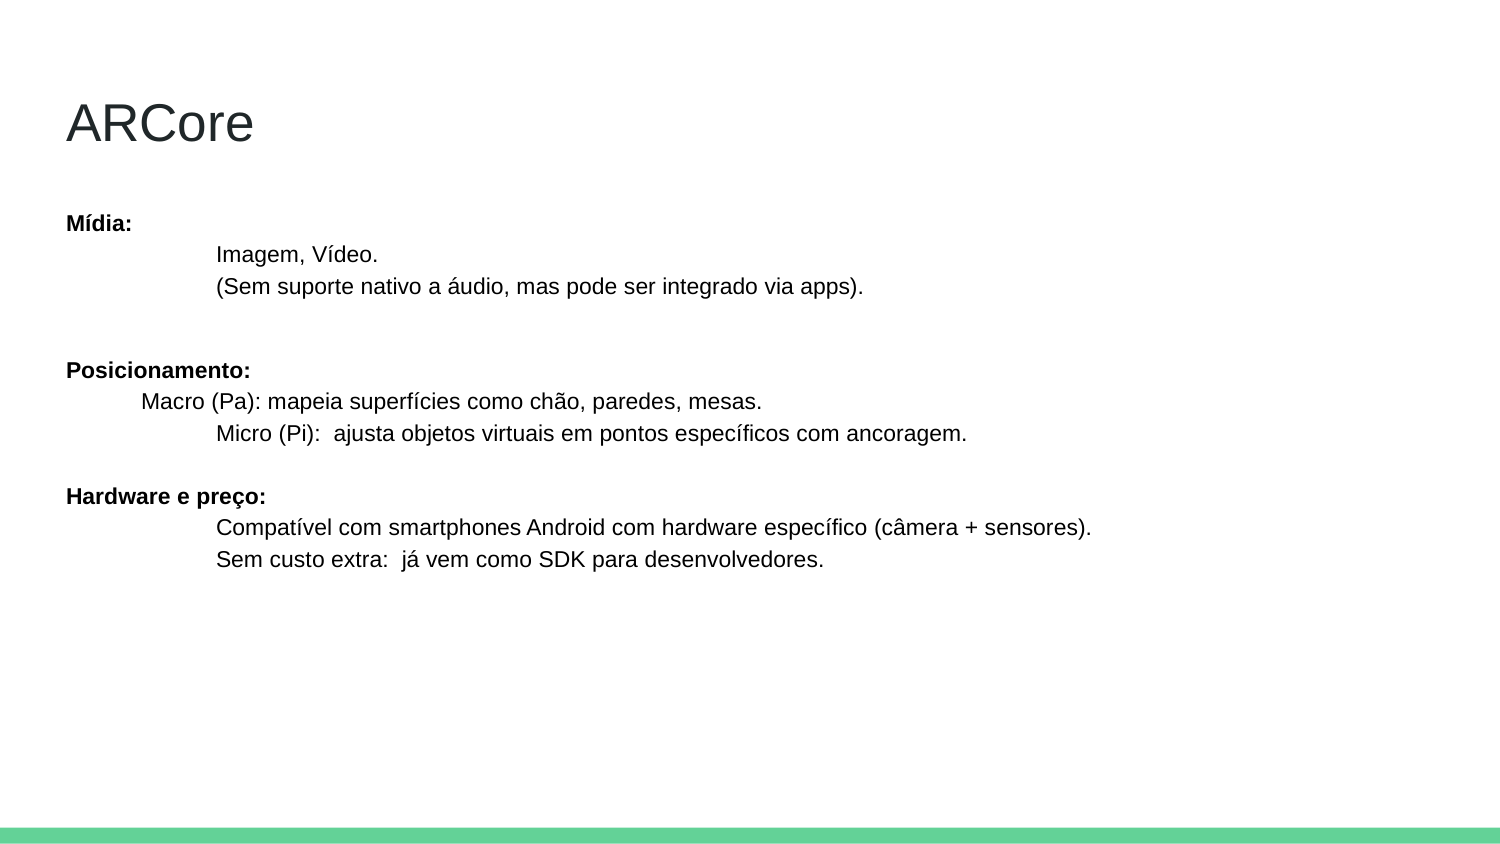

# ARCore
Mídia:
	Imagem, Vídeo.
	(Sem suporte nativo a áudio, mas pode ser integrado via apps).
Posicionamento:
Macro (Pa): mapeia superfícies como chão, paredes, mesas.
	Micro (Pi):  ajusta objetos virtuais em pontos específicos com ancoragem.
Hardware e preço:
	Compatível com smartphones Android com hardware específico (câmera + sensores).
	Sem custo extra:  já vem como SDK para desenvolvedores.